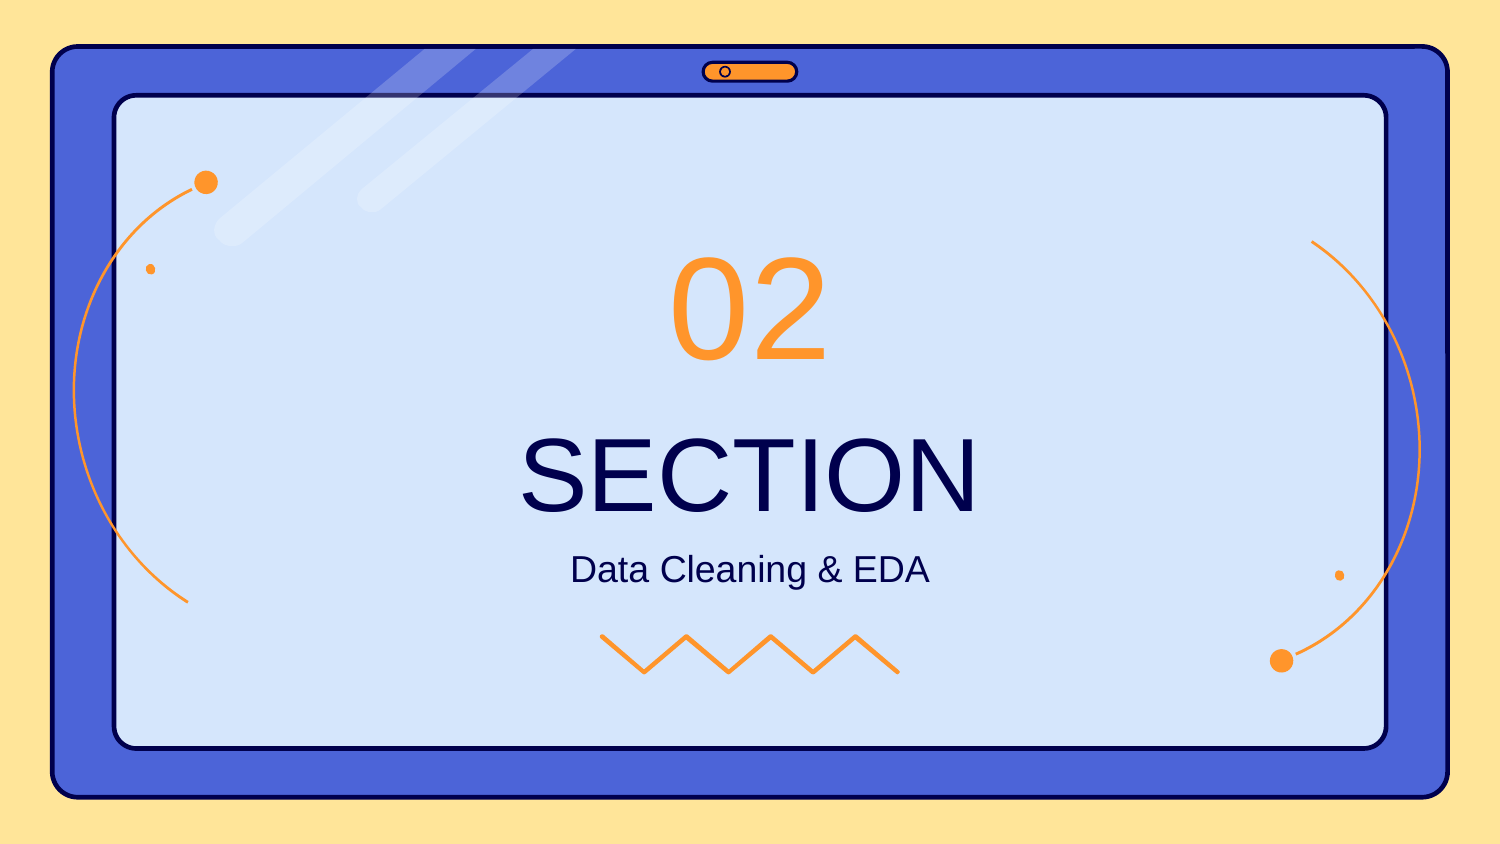

02
# SECTION
Data Cleaning & EDA